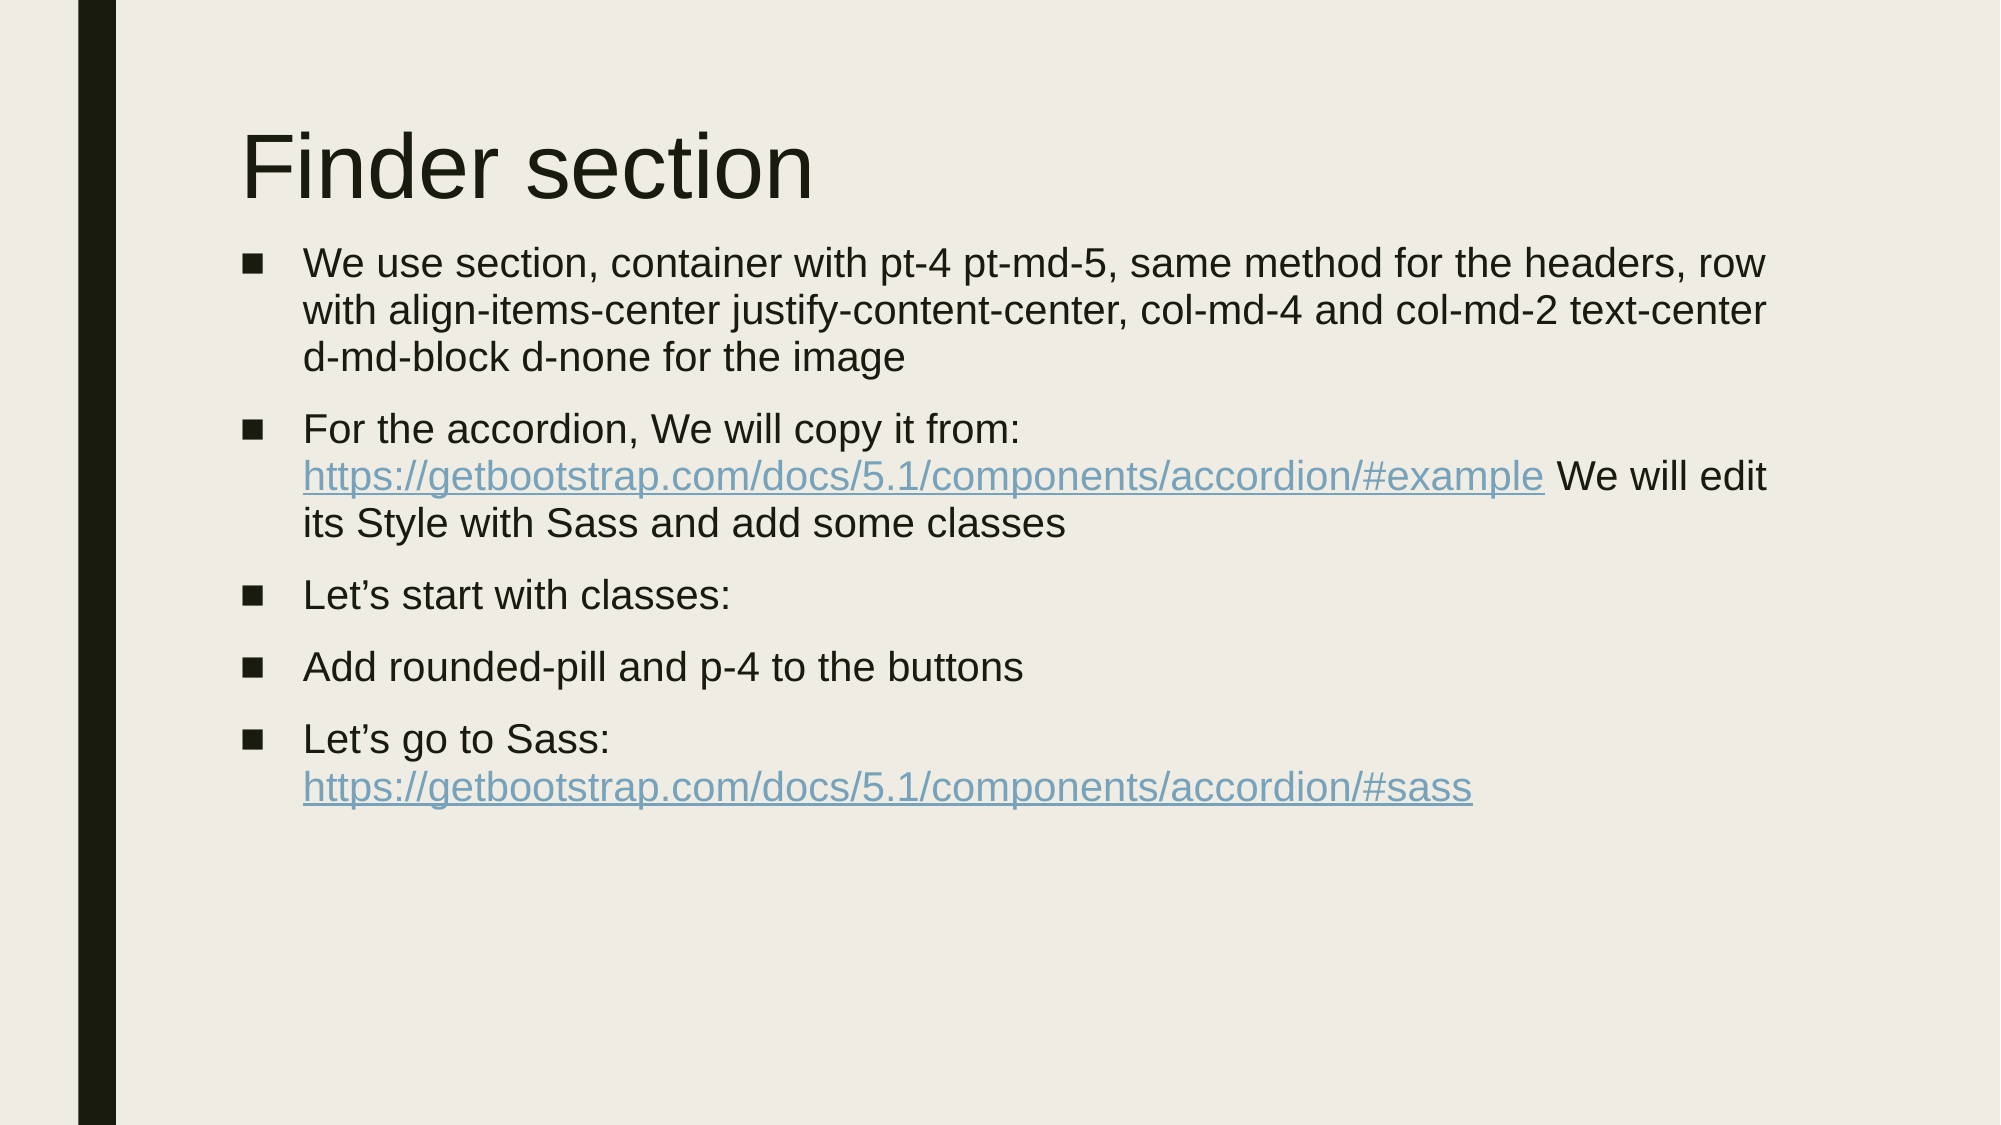

# Finder section
We use section, container with pt-4 pt-md-5, same method for the headers, row with align-items-center justify-content-center, col-md-4 and col-md-2 text-center d-md-block d-none for the image
For the accordion, We will copy it from: https://getbootstrap.com/docs/5.1/components/accordion/#example We will edit its Style with Sass and add some classes
Let’s start with classes:
Add rounded-pill and p-4 to the buttons
Let’s go to Sass: https://getbootstrap.com/docs/5.1/components/accordion/#sass